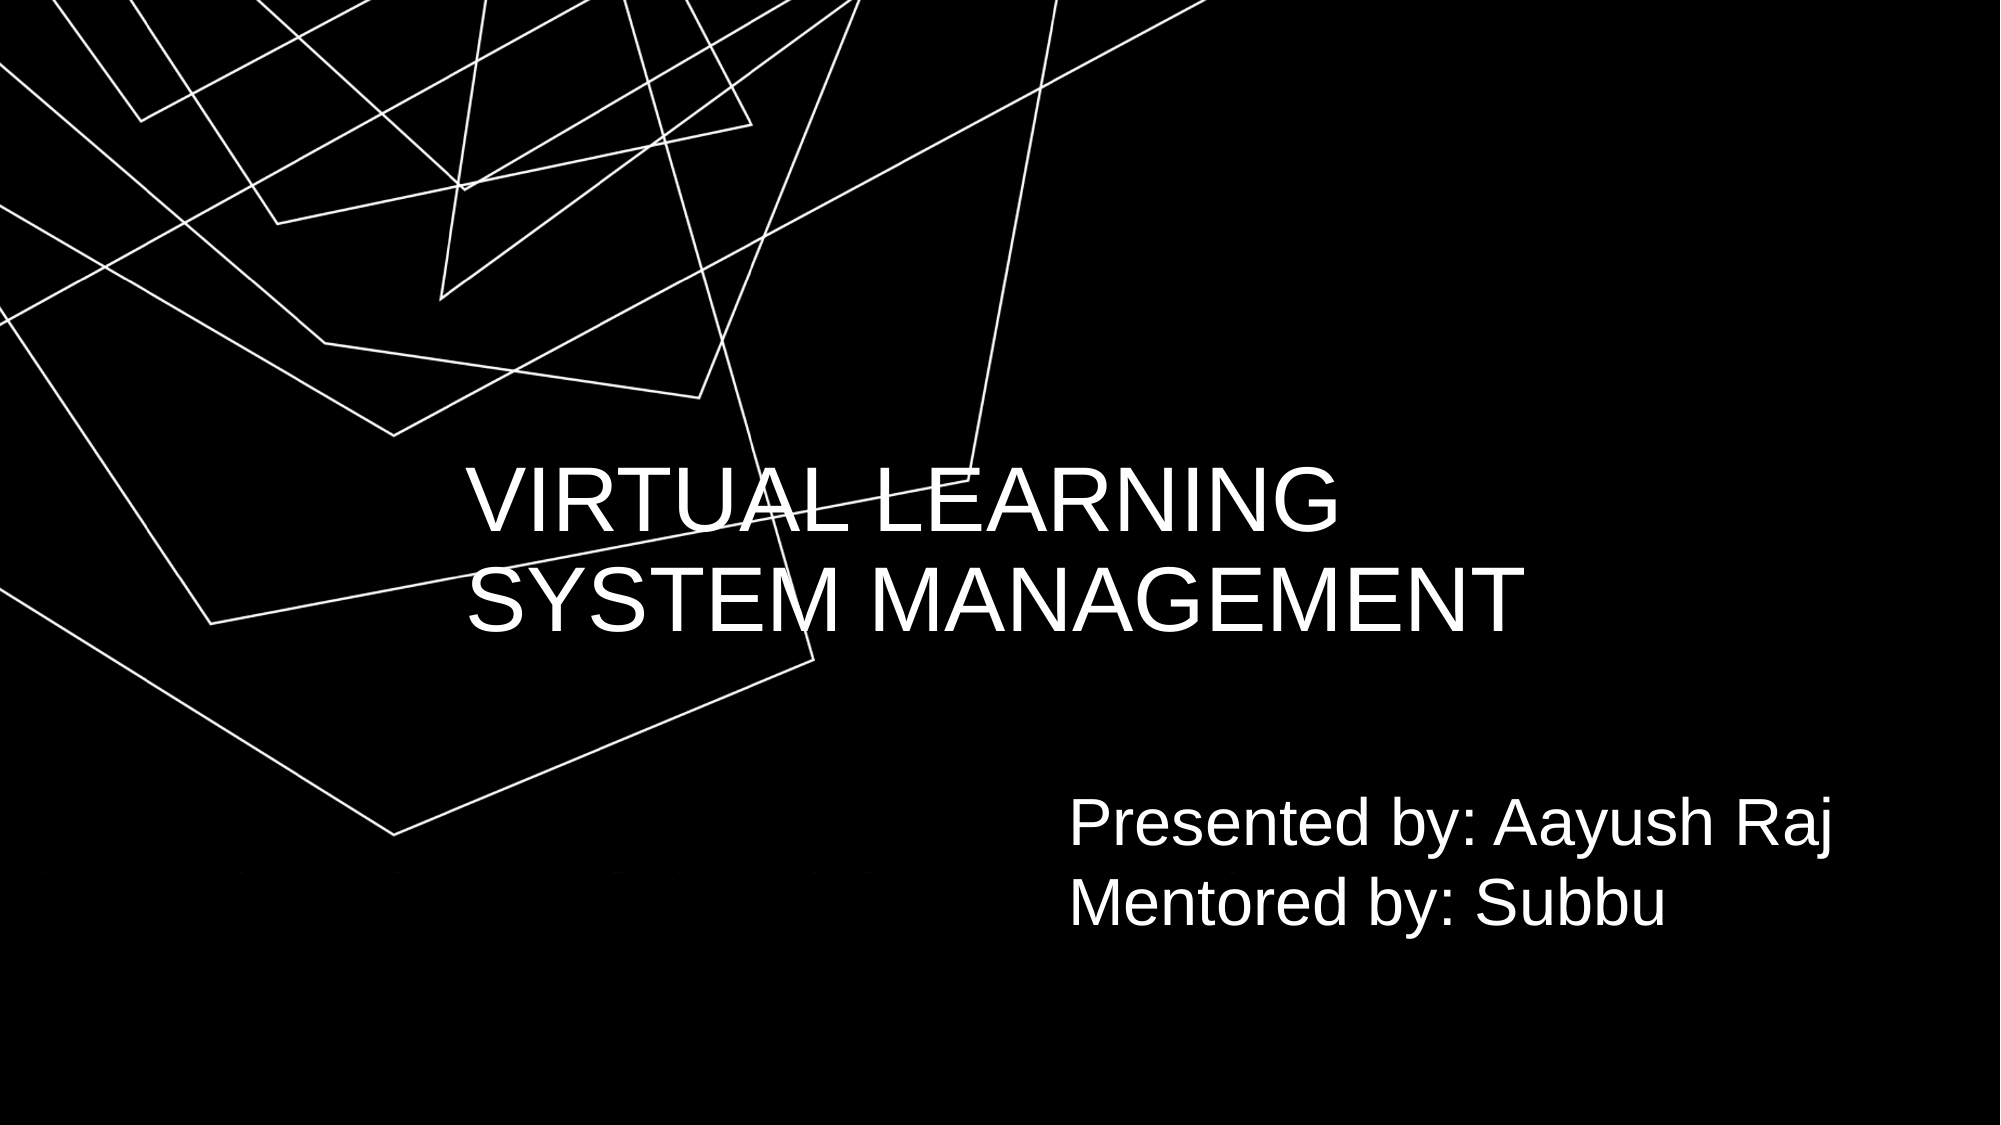

# Virtual Learning System Management
Presented by: Aayush Raj
Mentored by: Subbu